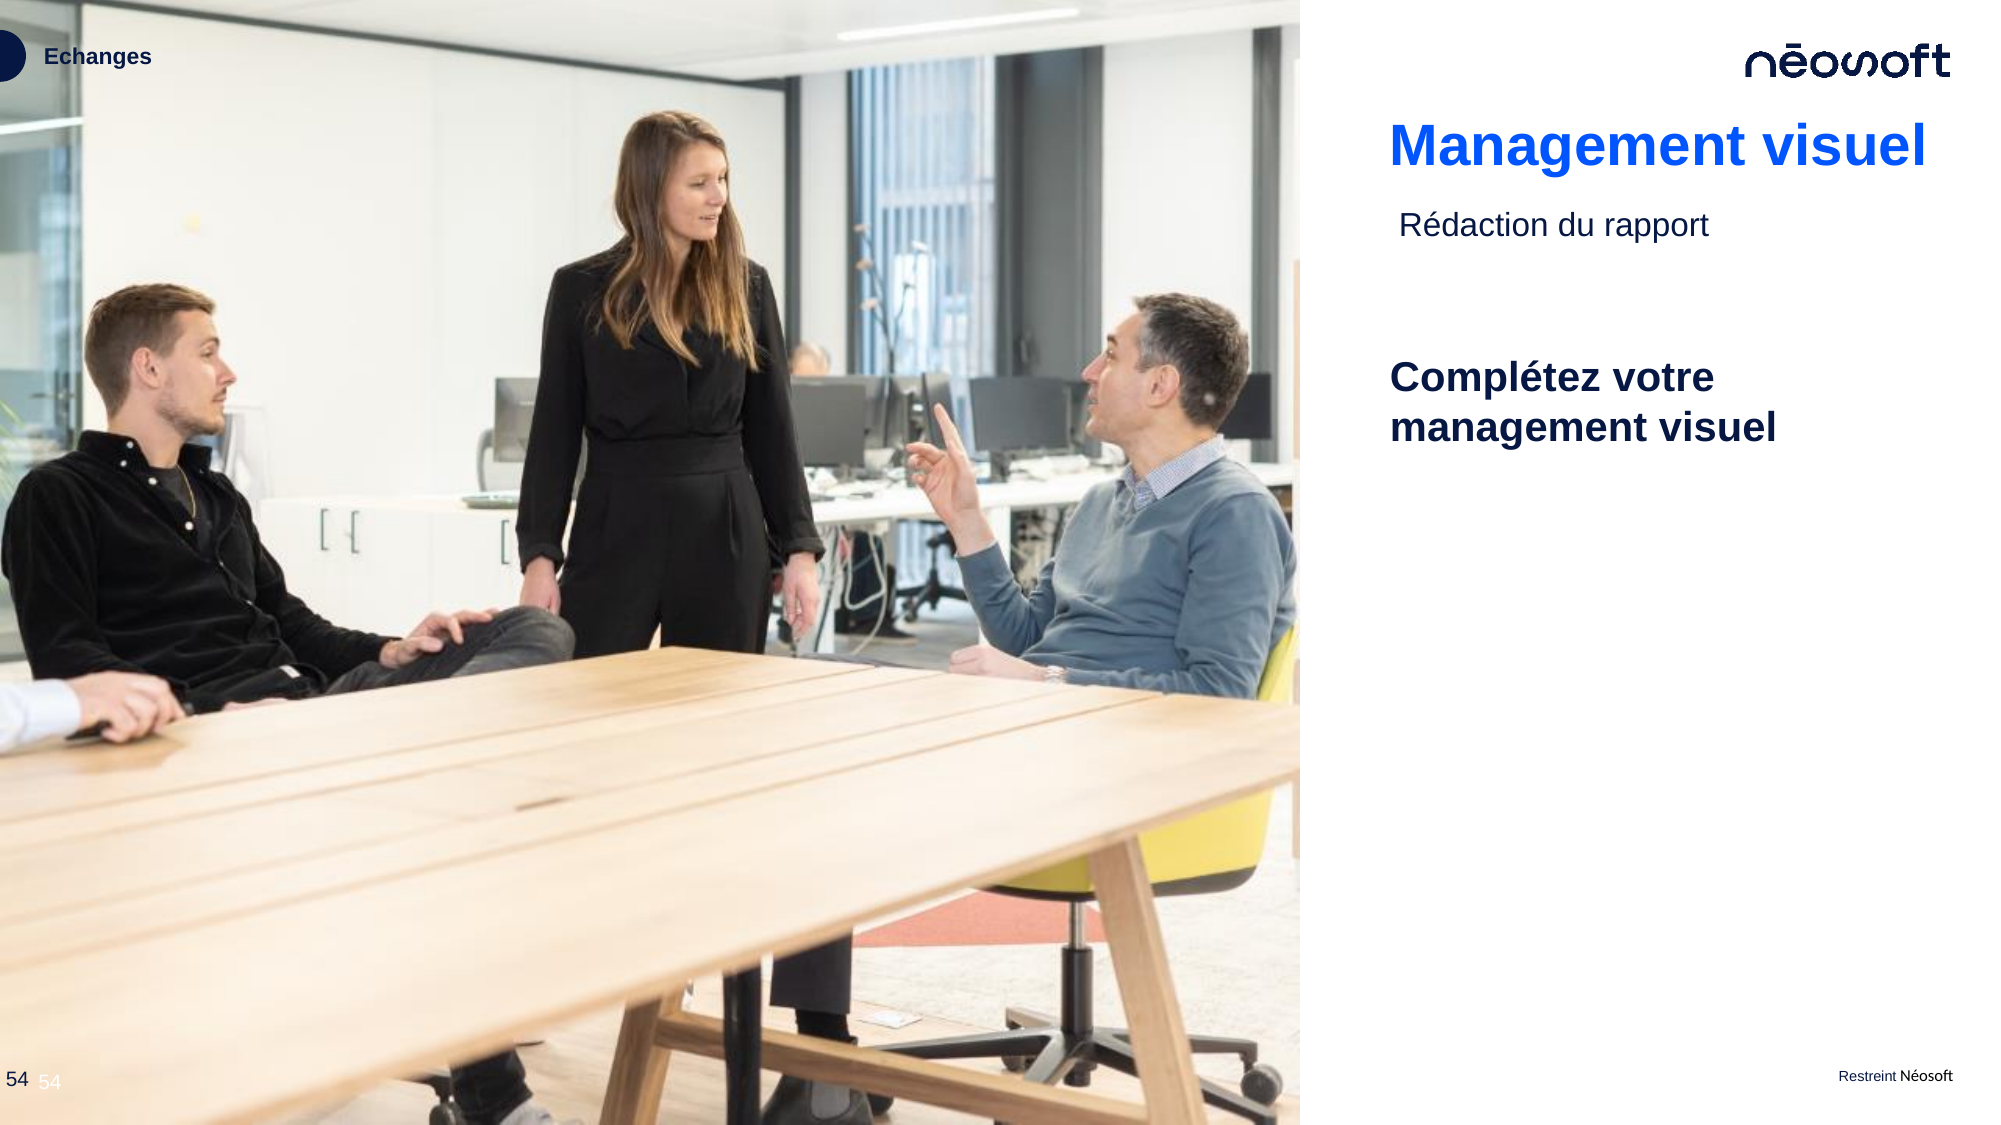

Echanges
# Management visuel
Rédaction du rapport
Complétez votre management visuel
54